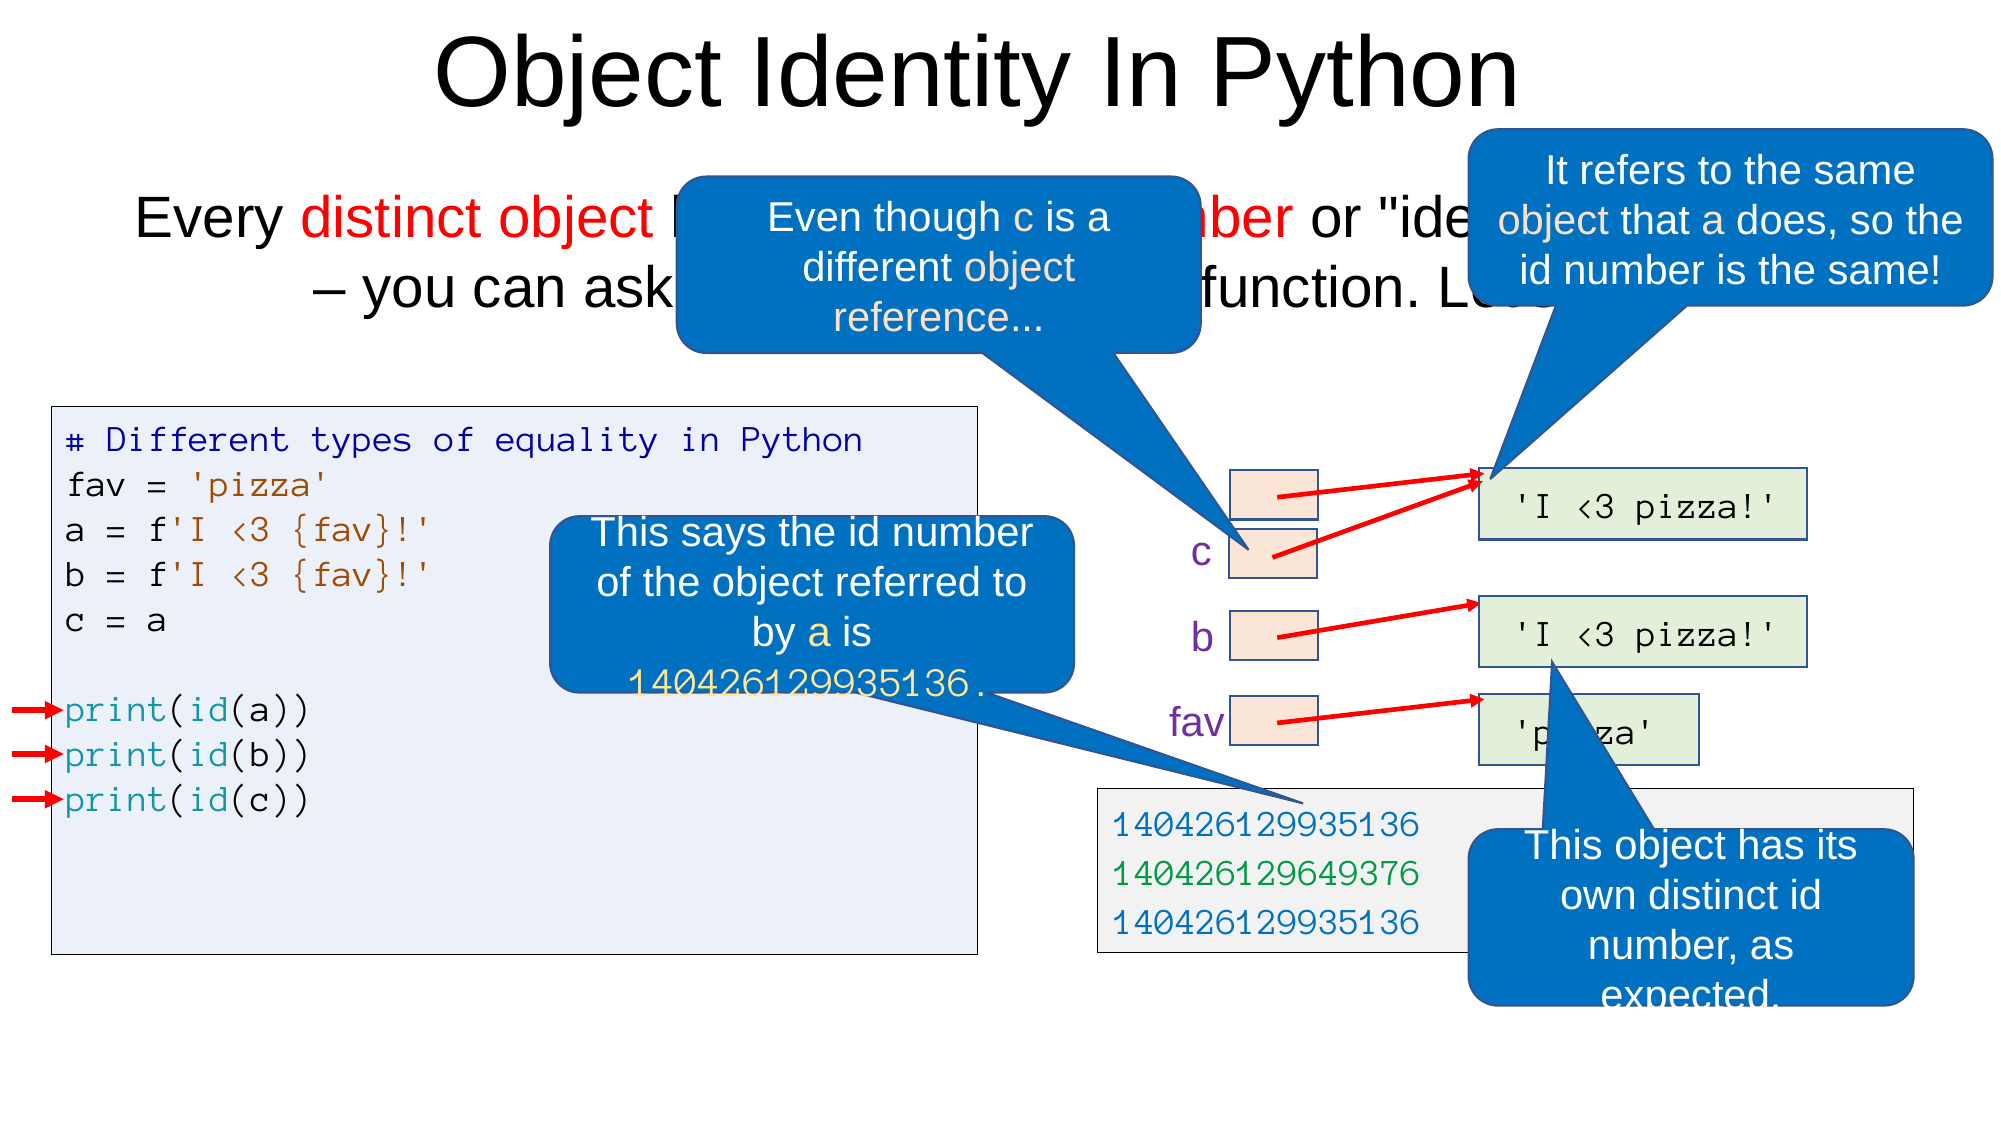

Object Identity In Python
It refers to the same object that a does, so the id number is the same!
Every distinct object has a unique ID number or "identity" in Python – you can ask for this with the id() function. Let's see!
Even though c is a different object reference...
# Different types of equality in Python
fav = 'pizza'
a = f'I <3 {fav}!'
b = f'I <3 {fav}!'
c = a

if a == b:
  print('Both objects have same value!')
if c is a:
  print('c and a refer to the same obj')
if a is not b:
  print('a and b refer to diff. objs')
# Different types of equality in Python
fav = 'pizza'
a = f'I <3 {fav}!'
b = f'I <3 {fav}!'
c = a

print(id(a))
print(id(b))
print(id(c))
a

 'I <3 pizza!'
c

 'I <3 pizza!'
b

fav

 'pizza'
This says the id number of the object referred to by a is 140426129935136.

140426129935136
This object has its own distinct id number, as expected.
140426129649376
140426129935136